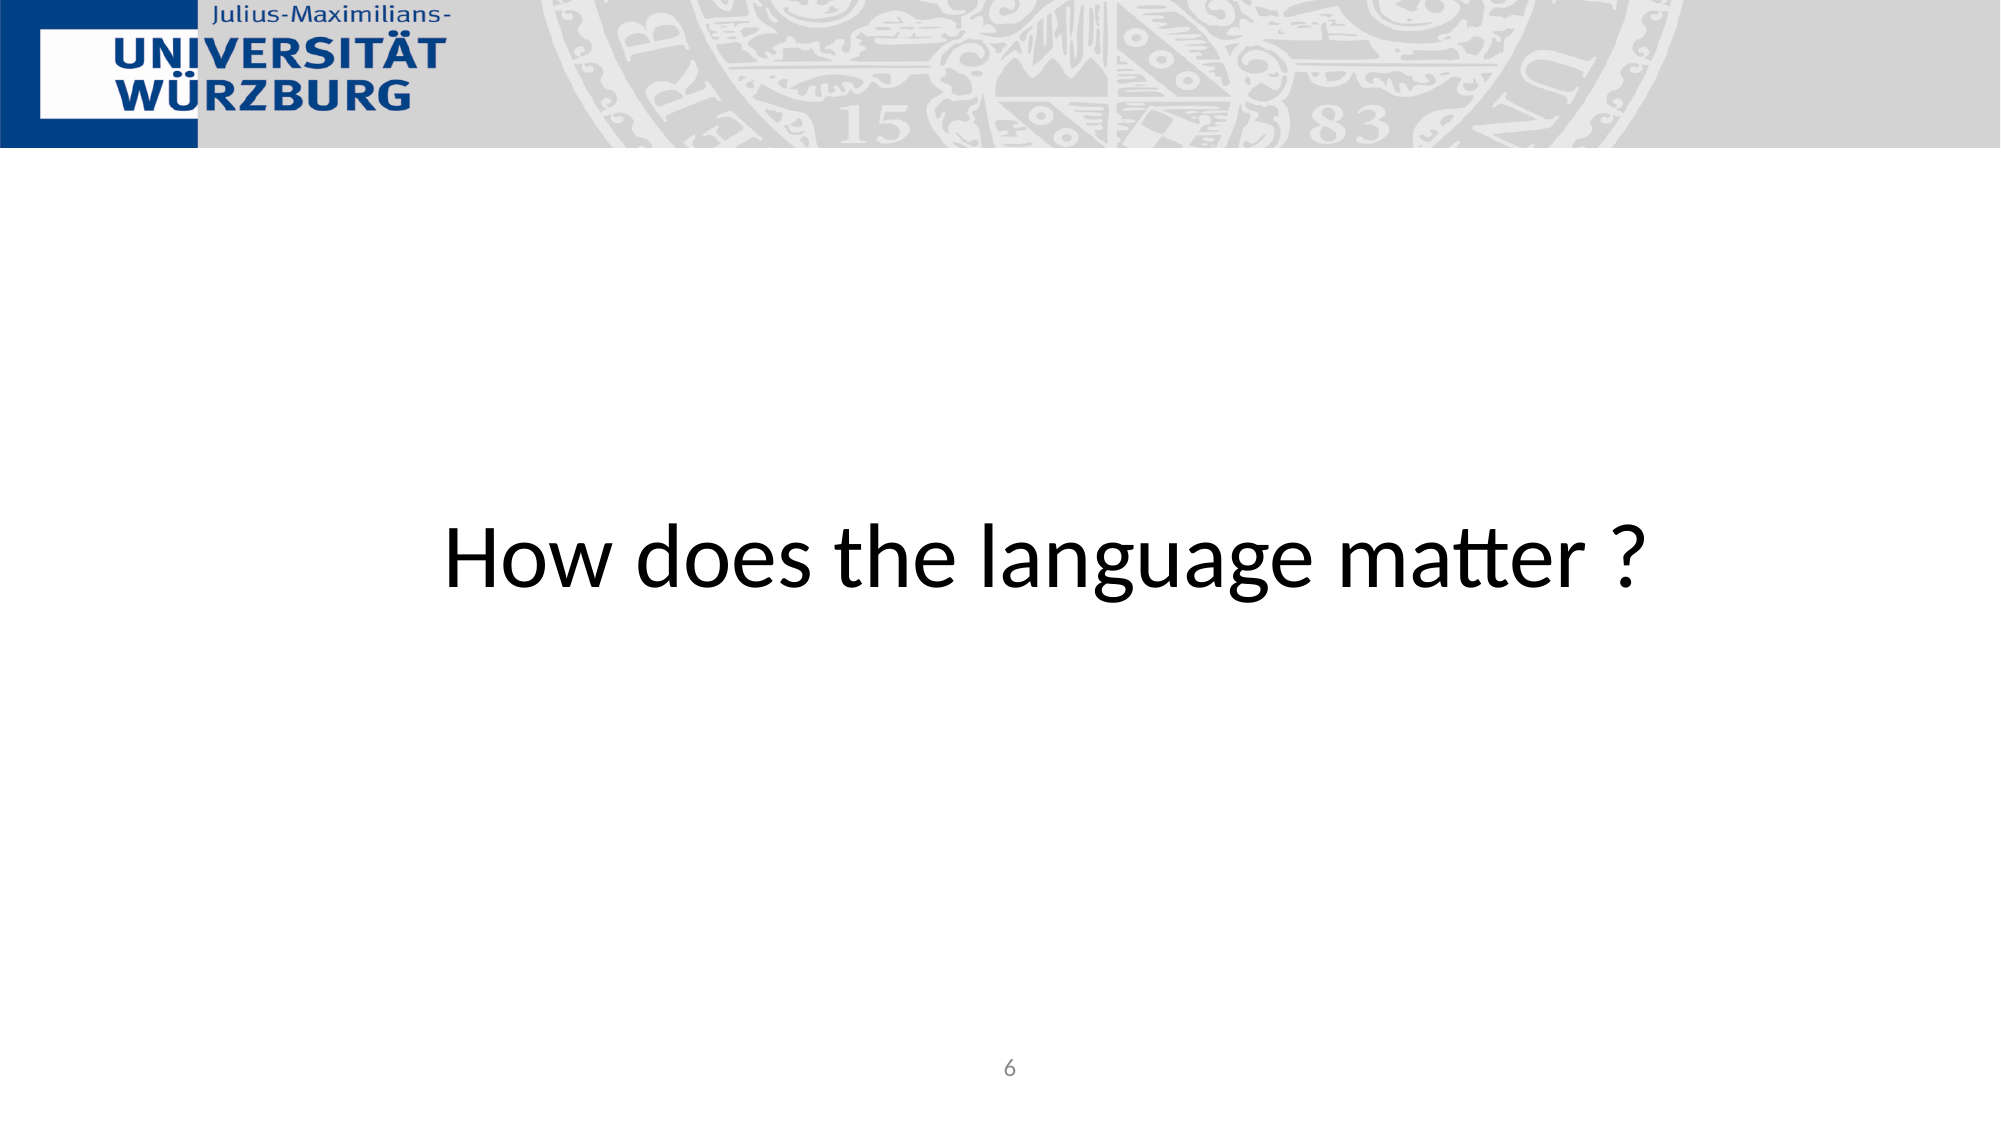

# How does the language matter ?
6